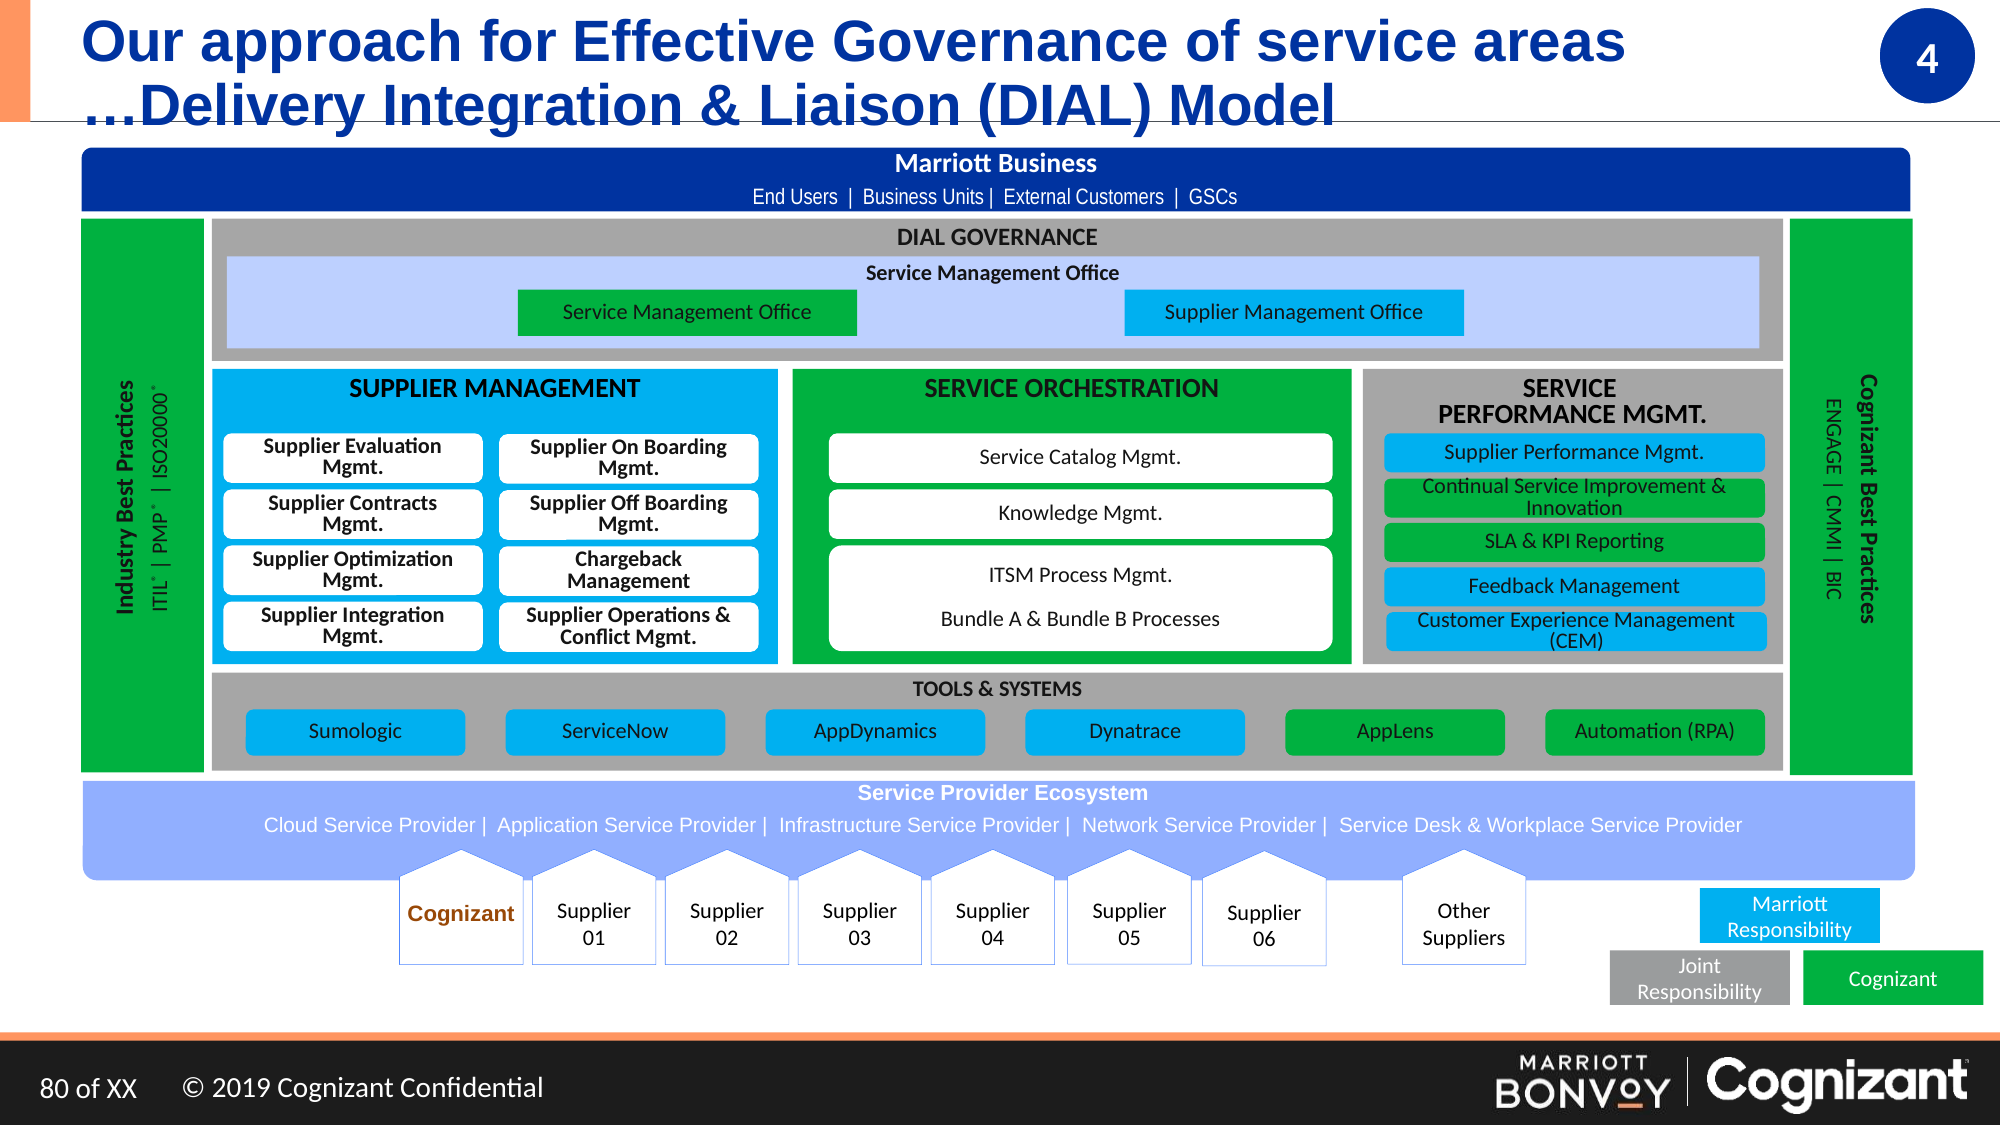

4
# Our approach for Effective Governance of service areas …Delivery Integration & Liaison (DIAL) Model
Marriott Business
End Users  |  Business Units |  External Customers  |  GSCs
Industry Best Practices
ITIL® | PMP ®  | ISO20000 ®
Cognizant Best Practices
ENGAGE | CMMI | BIC
DIAL GOVERNANCE
Service Management Office
Service Management Office
Supplier Management Office
SUPPLIER MANAGEMENT
SERVICE ORCHESTRATION
SERVICE
PERFORMANCE MGMT.
Supplier Evaluation Mgmt.
Service Catalog Mgmt.
Supplier Performance Mgmt.
Supplier On Boarding Mgmt.
Continual Service Improvement & Innovation
Supplier Contracts Mgmt.
Knowledge Mgmt.
Supplier Off Boarding Mgmt.
SLA & KPI Reporting
Supplier Optimization Mgmt.
ITSM Process Mgmt.

Bundle A & Bundle B Processes
Chargeback Management
Feedback Management
Supplier Integration Mgmt.
Supplier Operations & Conflict Mgmt.
Customer Experience Management (CEM)
TOOLS & SYSTEMS
Sumologic
ServiceNow
AppDynamics
Dynatrace
AppLens
Automation (RPA)
Service Provider Ecosystem
Cloud Service Provider |  Application Service Provider |  Infrastructure Service Provider |  Network Service Provider |  Service Desk & Workplace Service Provider

Supplier 05
Other Suppliers

Supplier 01
Supplier 02
Supplier 03
Supplier 04
Supplier 06
Marriott Responsibility
Cognizant
Joint Responsibility
Cognizant